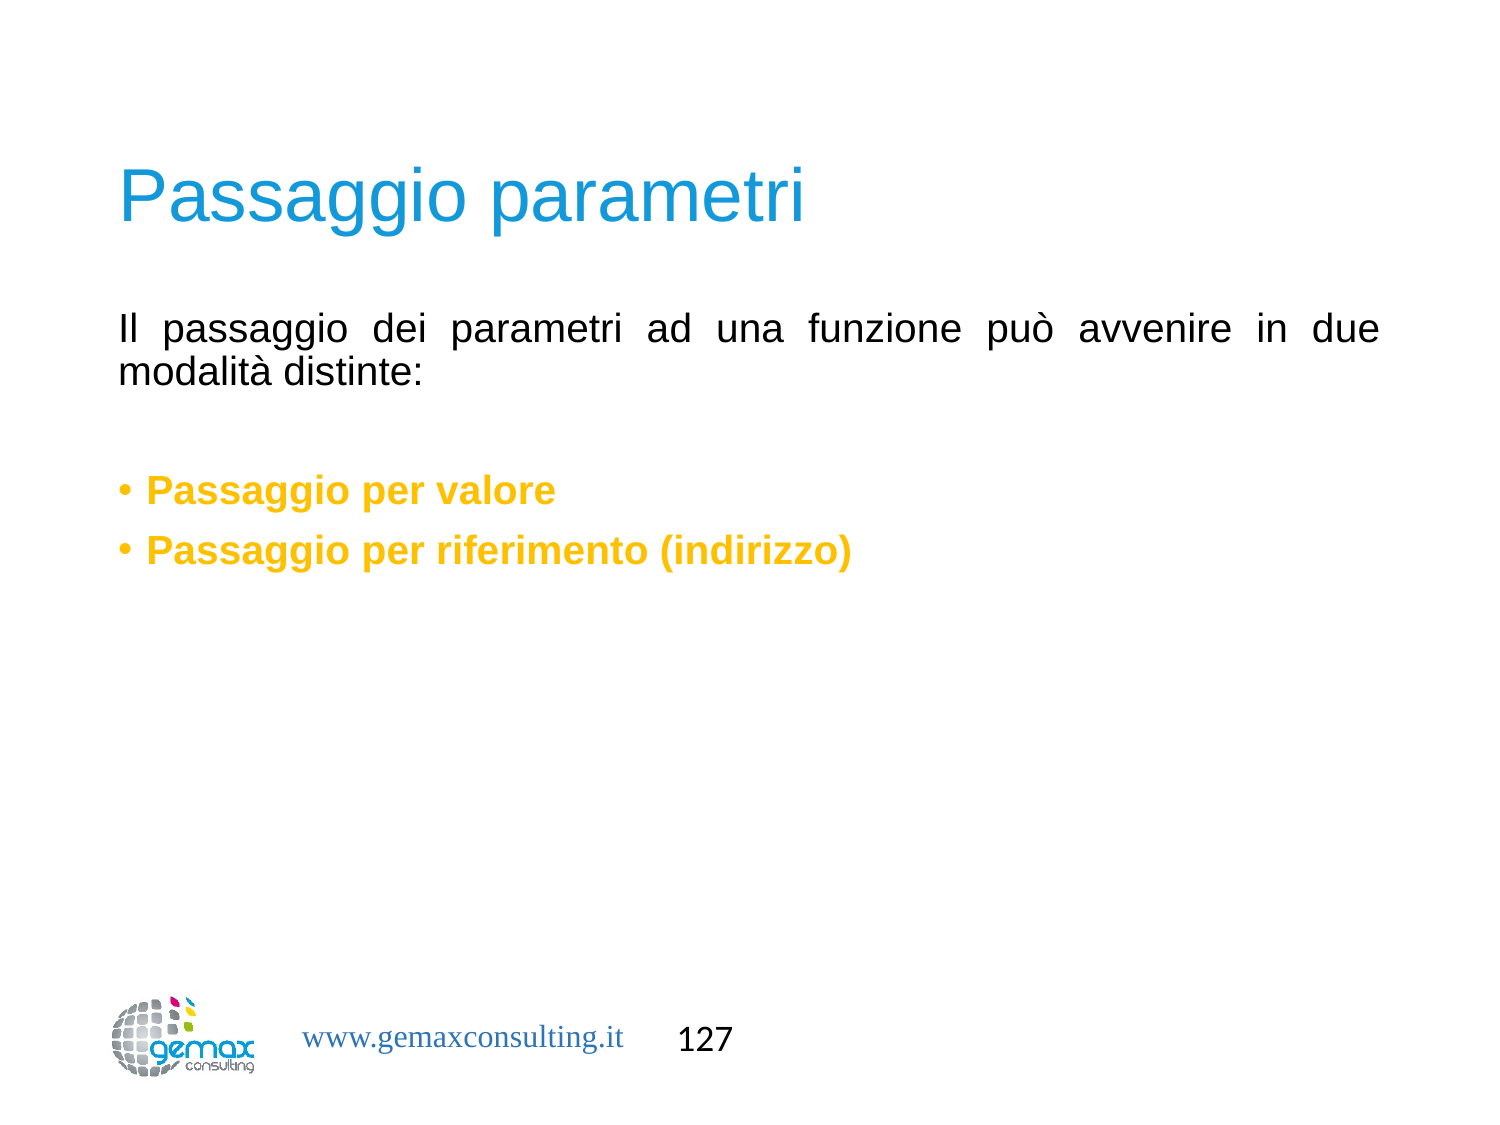

# Passaggio parametri
Il passaggio dei parametri ad una funzione può avvenire in due modalità distinte:

Passaggio per valore
Passaggio per riferimento (indirizzo)
127